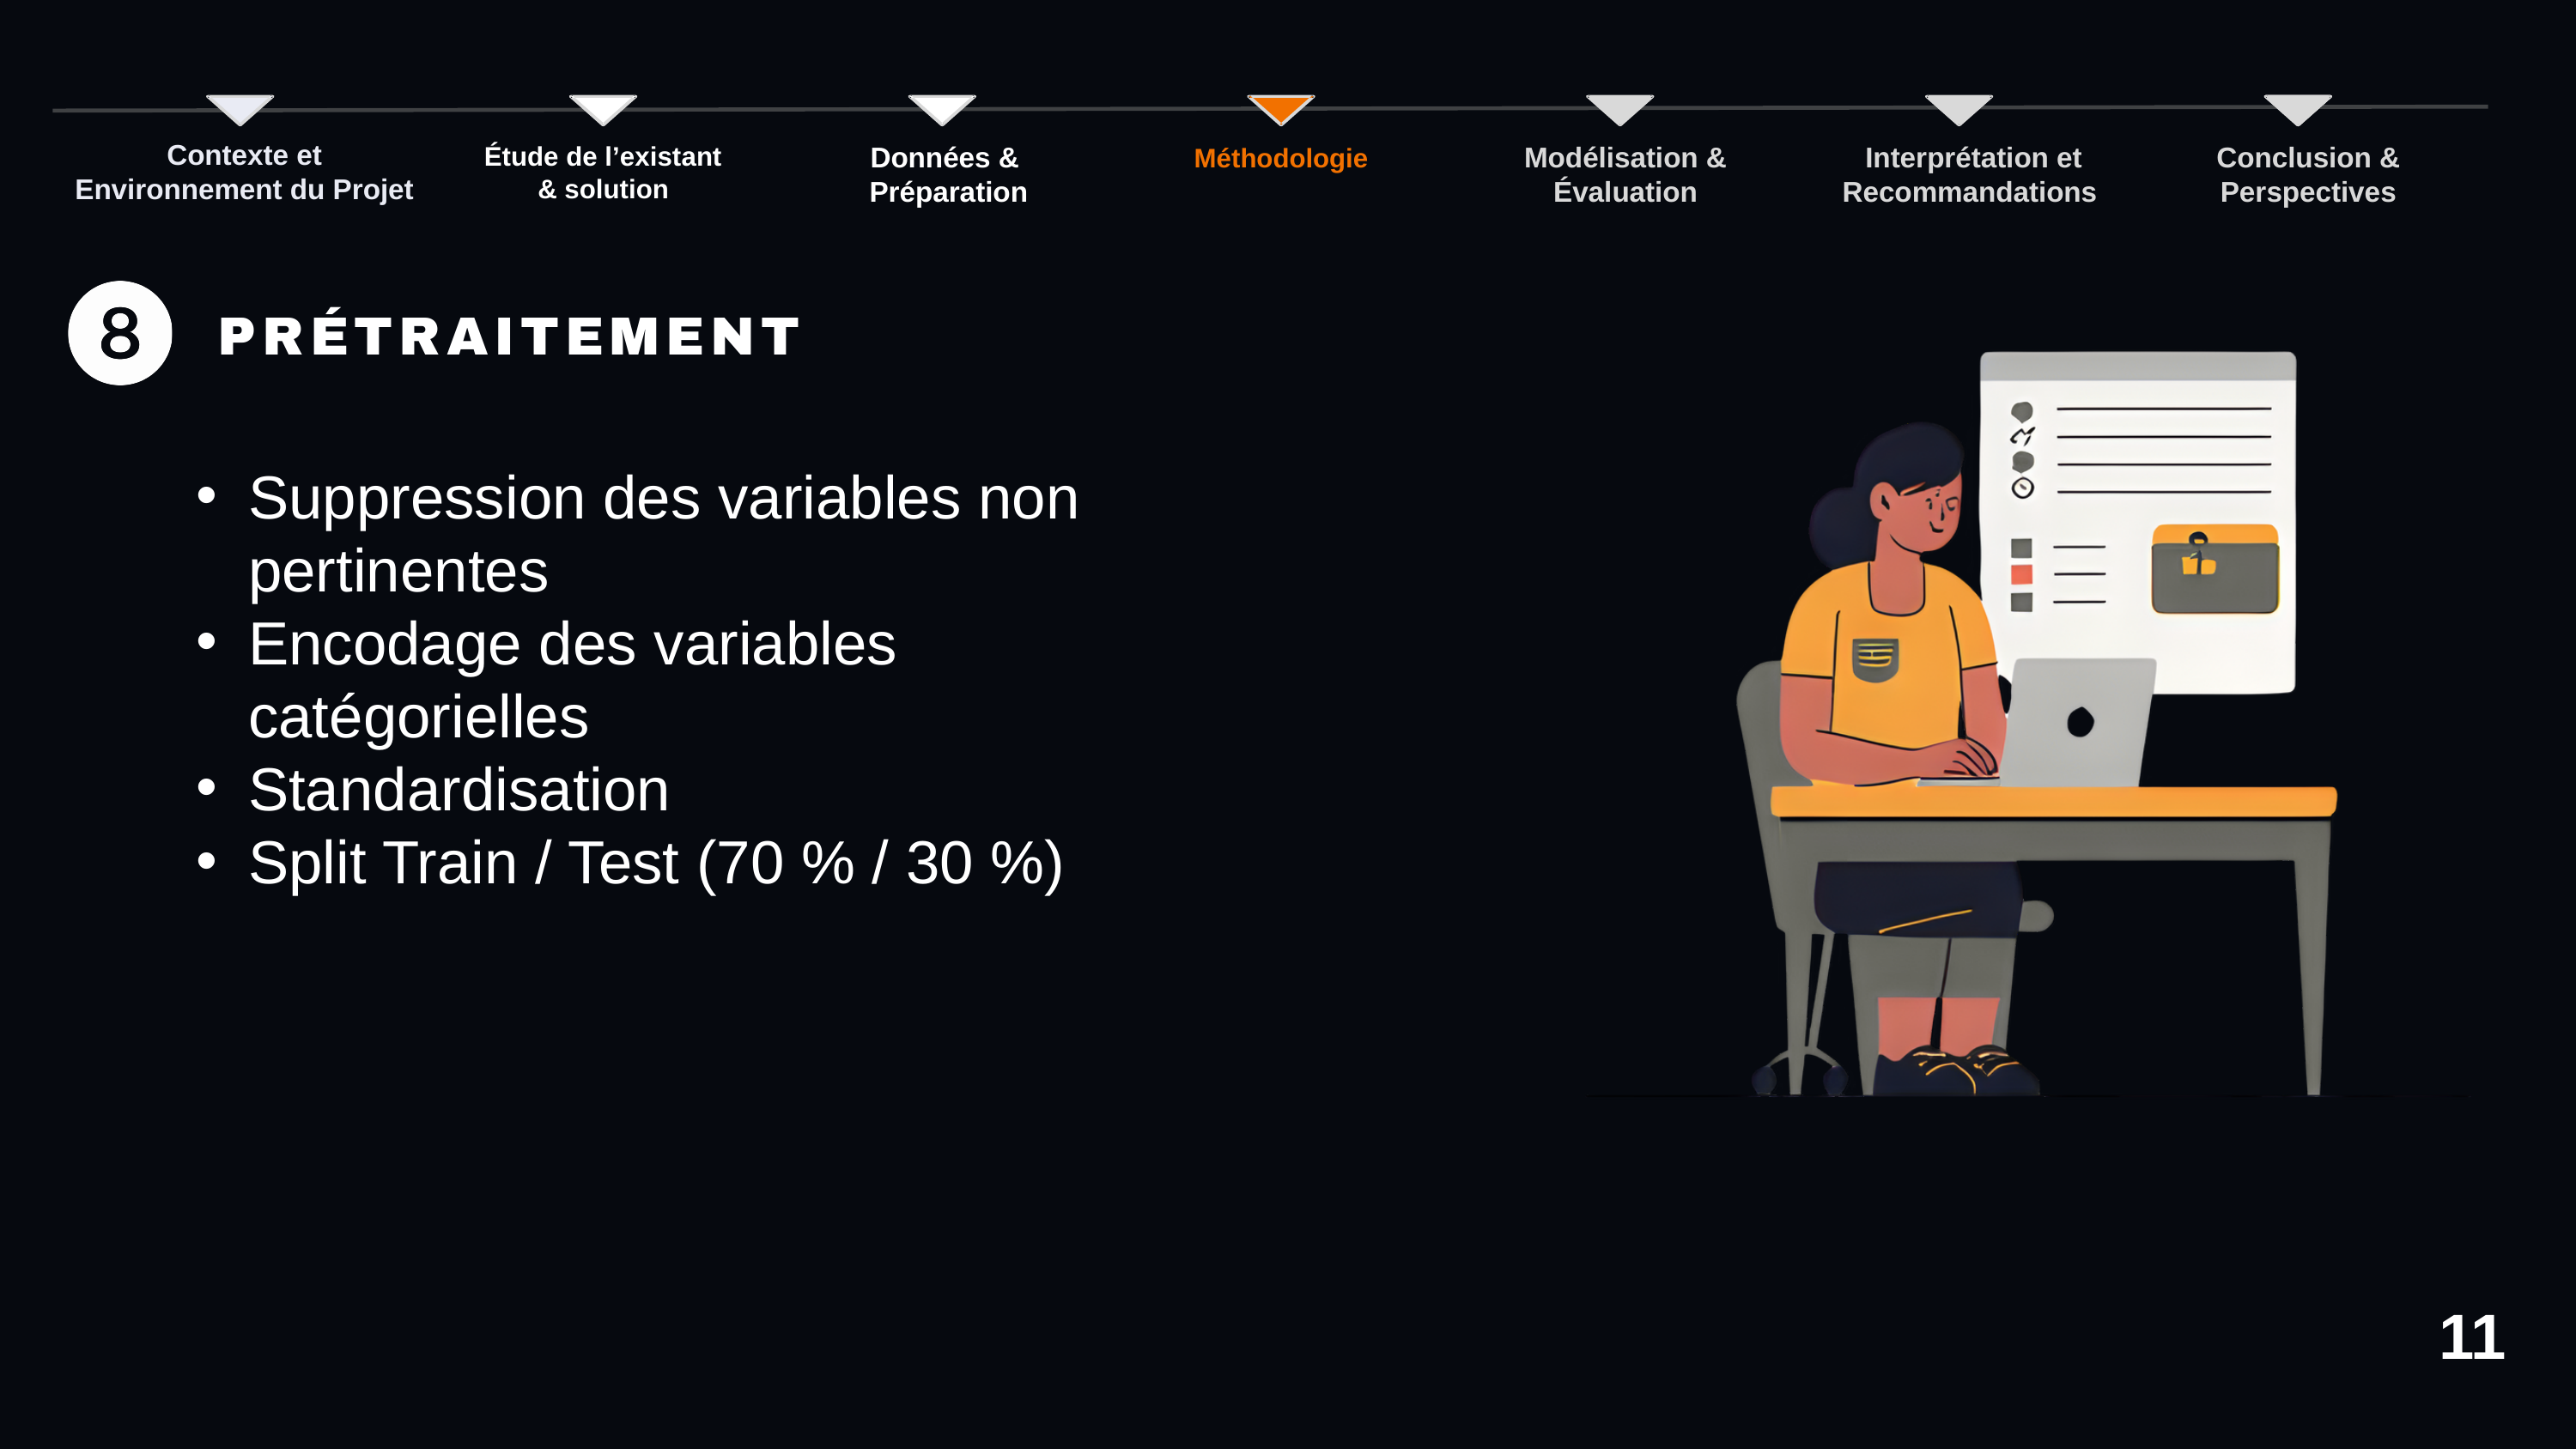

Contexte et Environnement du Projet
Étude de l’existant
 & solution

Données &
 Préparation
Modélisation & Évaluation
 Interprétation et Recommandations
Conclusion & Perspectives
Méthodologie

PRÉTRAITEMENT

Suppression des variables non pertinentes
Encodage des variables catégorielles
Standardisation
Split Train / Test (70 % / 30 %)
11